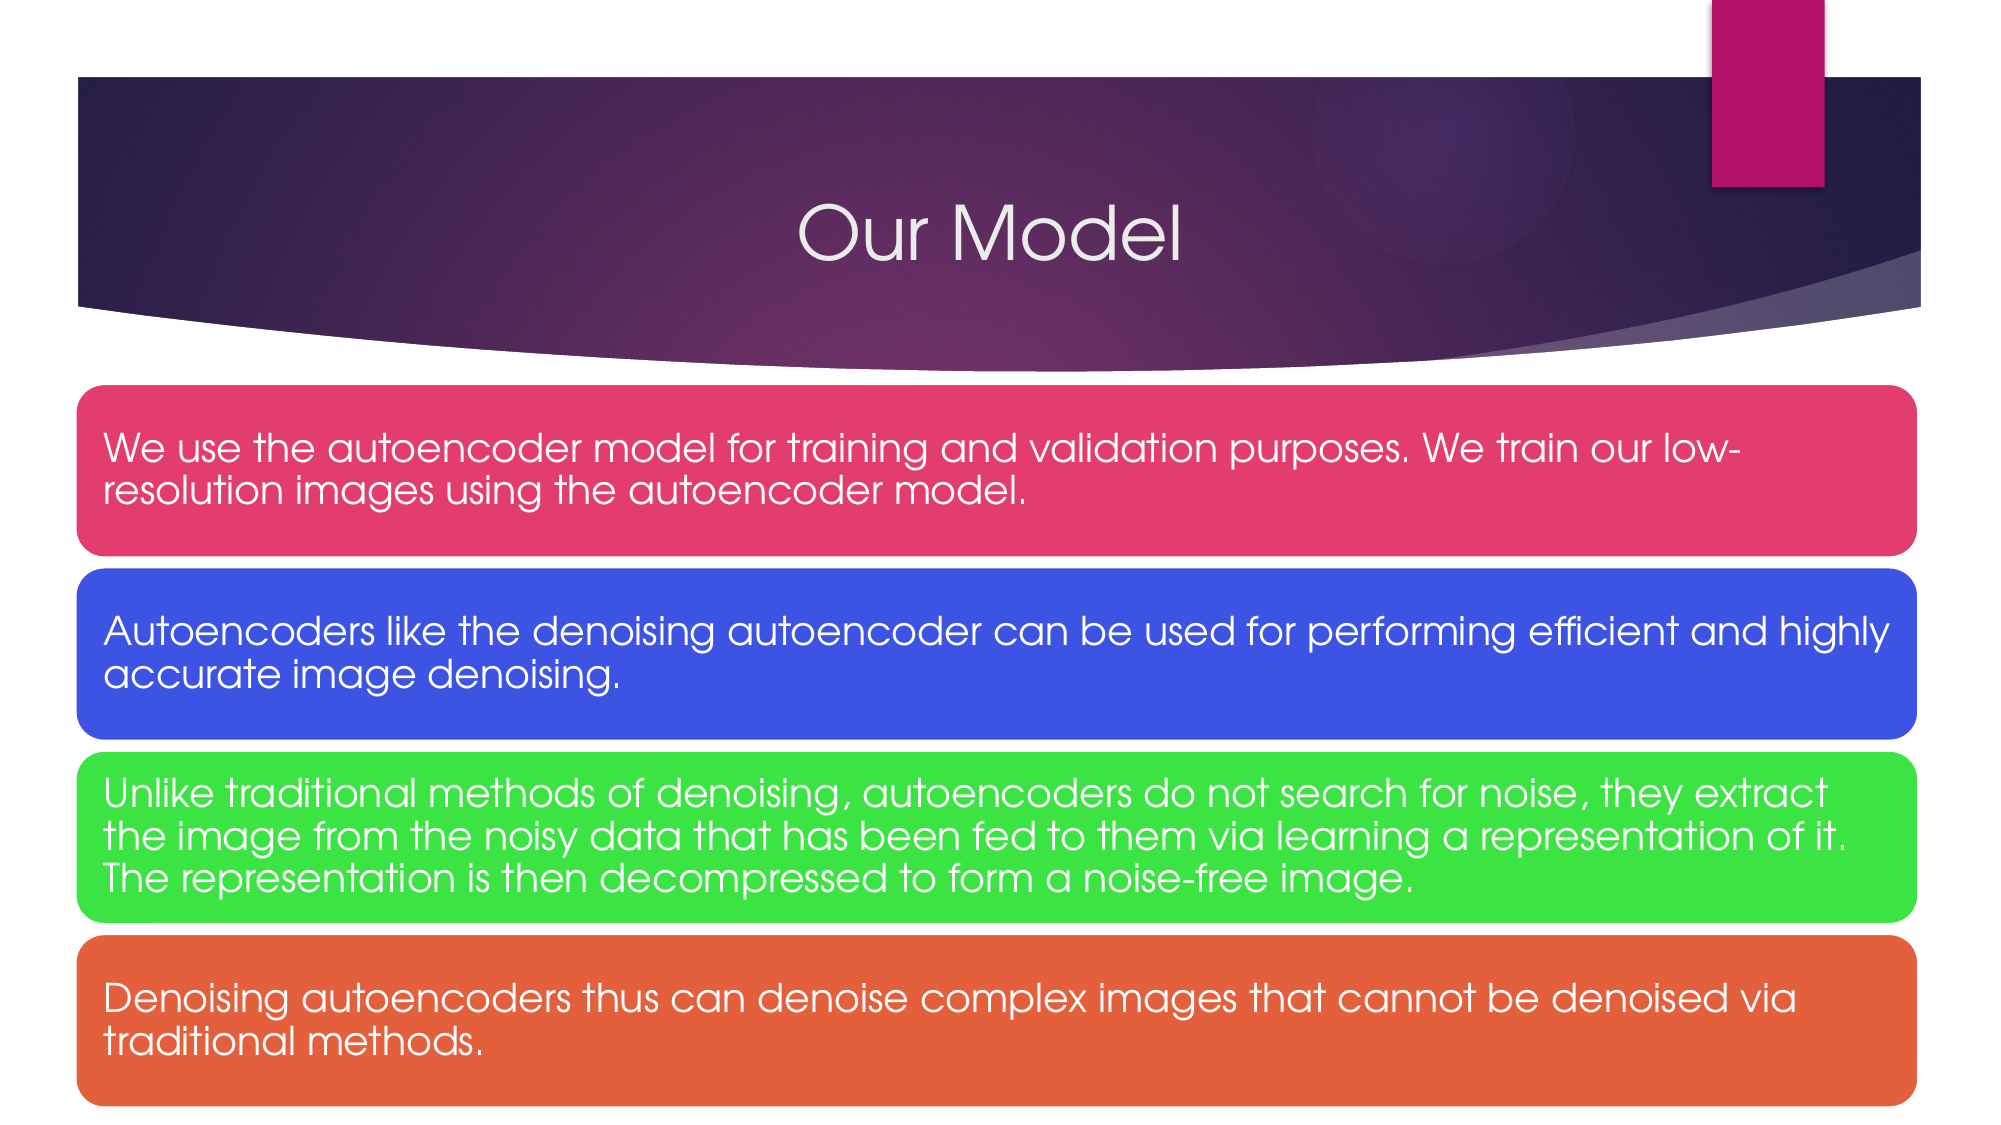

# Our Model
We use the autoencoder model for training and validation purposes. We train our low-resolution images using the autoencoder model.
Autoencoders like the denoising autoencoder can be used for performing efficient and highly accurate image denoising.
Unlike traditional methods of denoising, autoencoders do not search for noise, they extract the image from the noisy data that has been fed to them via learning a representation of it. The representation is then decompressed to form a noise-free image.
Denoising autoencoders thus can denoise complex images that cannot be denoised via traditional methods.